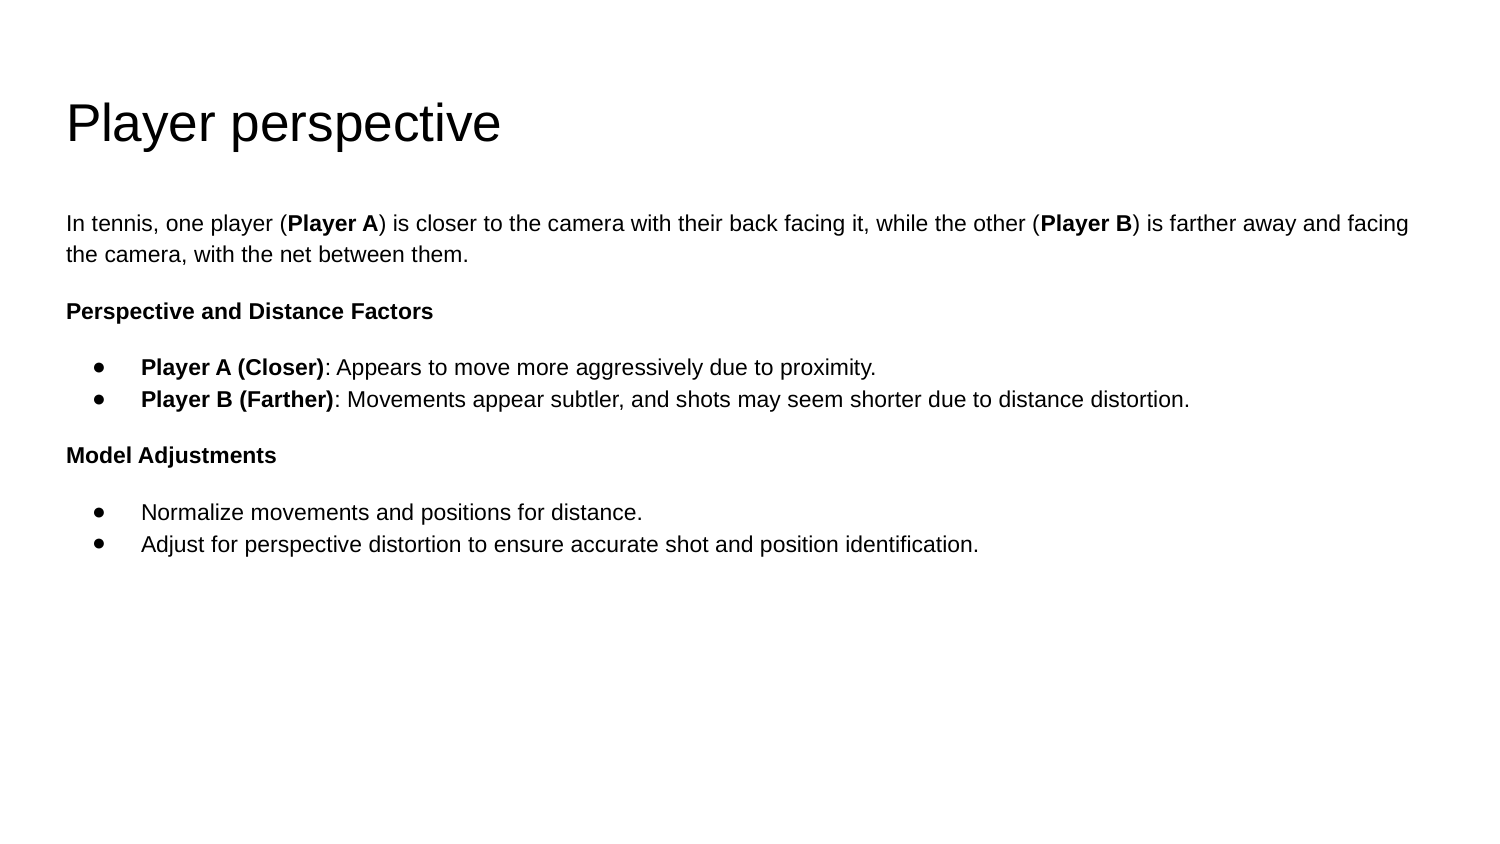

# Player perspective
In tennis, one player (Player A) is closer to the camera with their back facing it, while the other (Player B) is farther away and facing the camera, with the net between them.
Perspective and Distance Factors
Player A (Closer): Appears to move more aggressively due to proximity.
Player B (Farther): Movements appear subtler, and shots may seem shorter due to distance distortion.
Model Adjustments
Normalize movements and positions for distance.
Adjust for perspective distortion to ensure accurate shot and position identification.